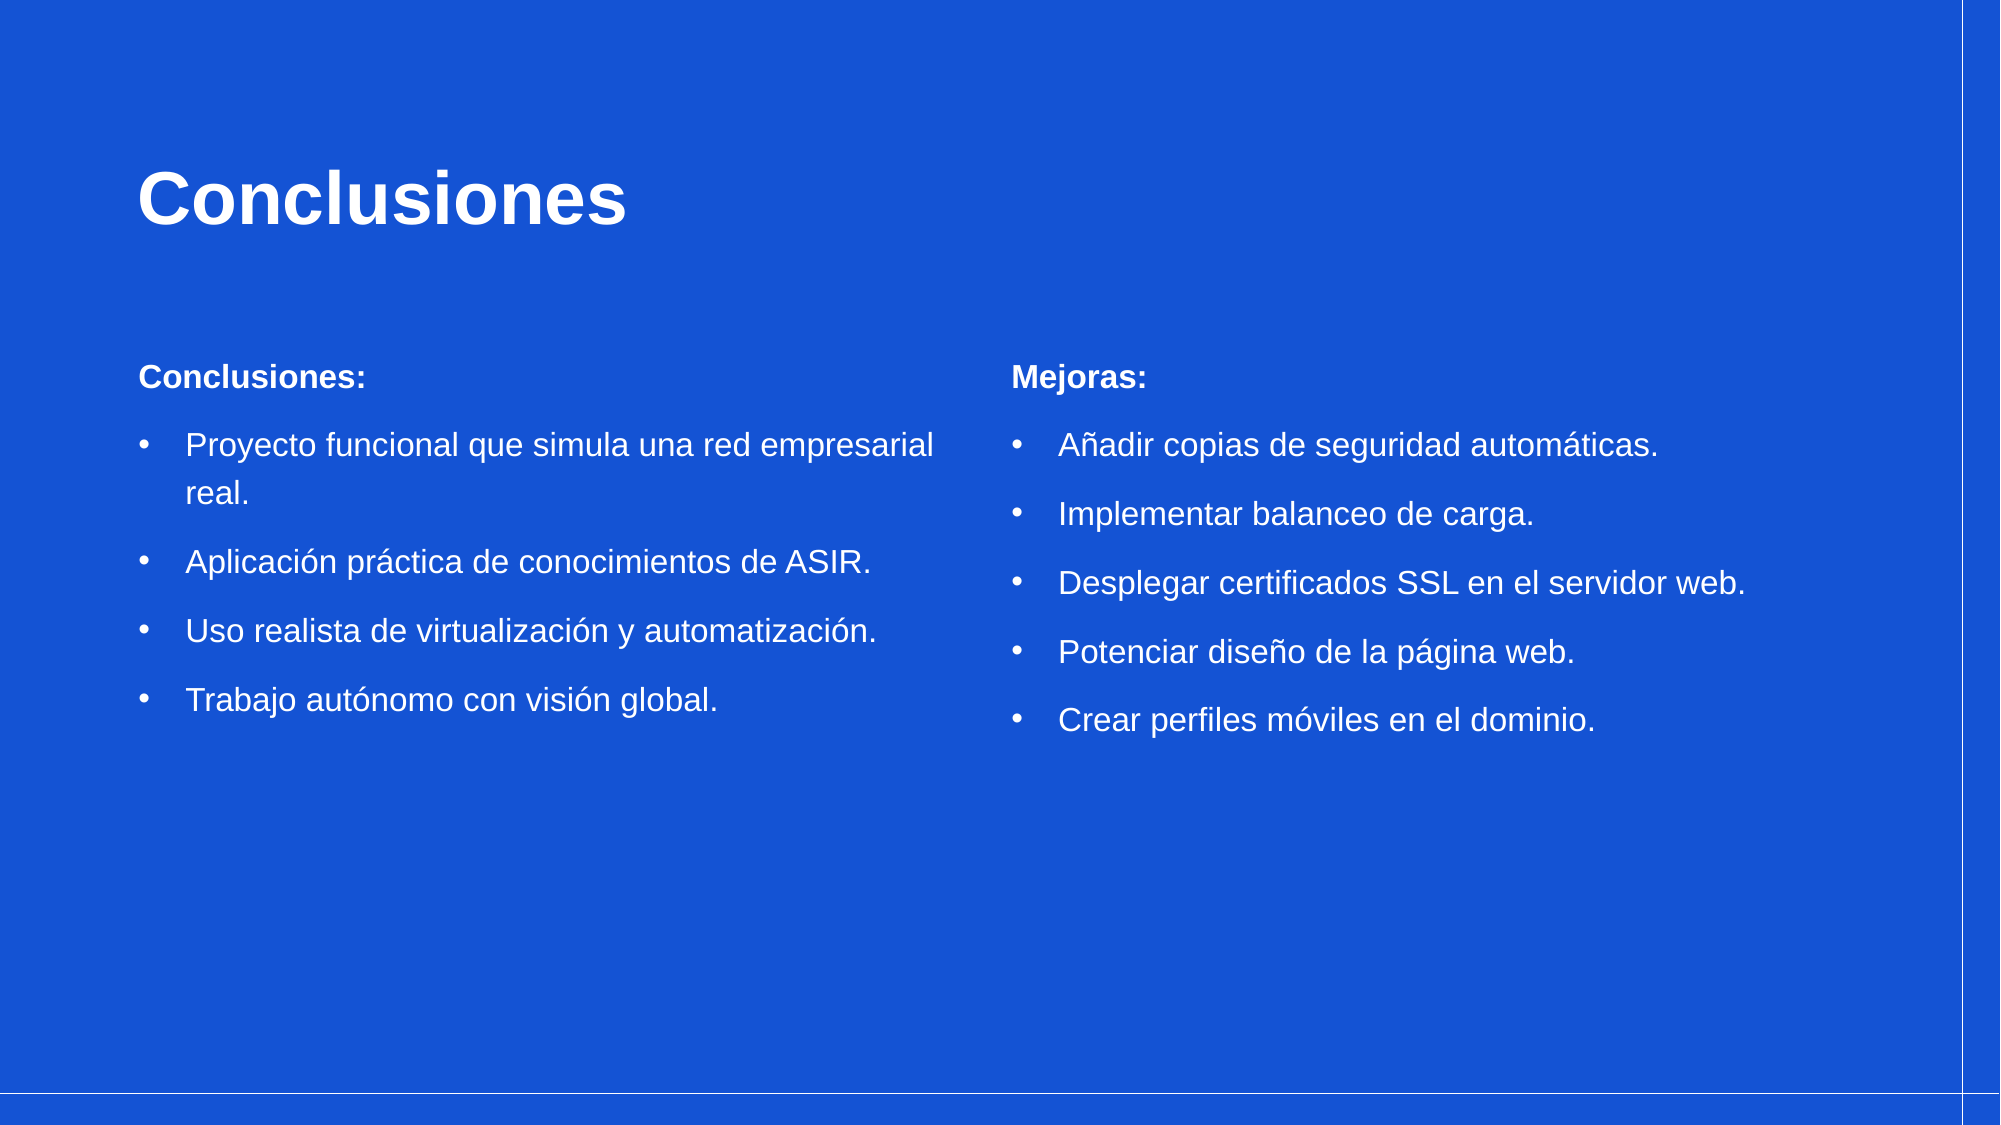

# Conclusiones
Conclusiones:
Proyecto funcional que simula una red empresarial real.
Aplicación práctica de conocimientos de ASIR.
Uso realista de virtualización y automatización.
Trabajo autónomo con visión global.
Mejoras:
Añadir copias de seguridad automáticas.
Implementar balanceo de carga.
Desplegar certificados SSL en el servidor web.
Potenciar diseño de la página web.
Crear perfiles móviles en el dominio.